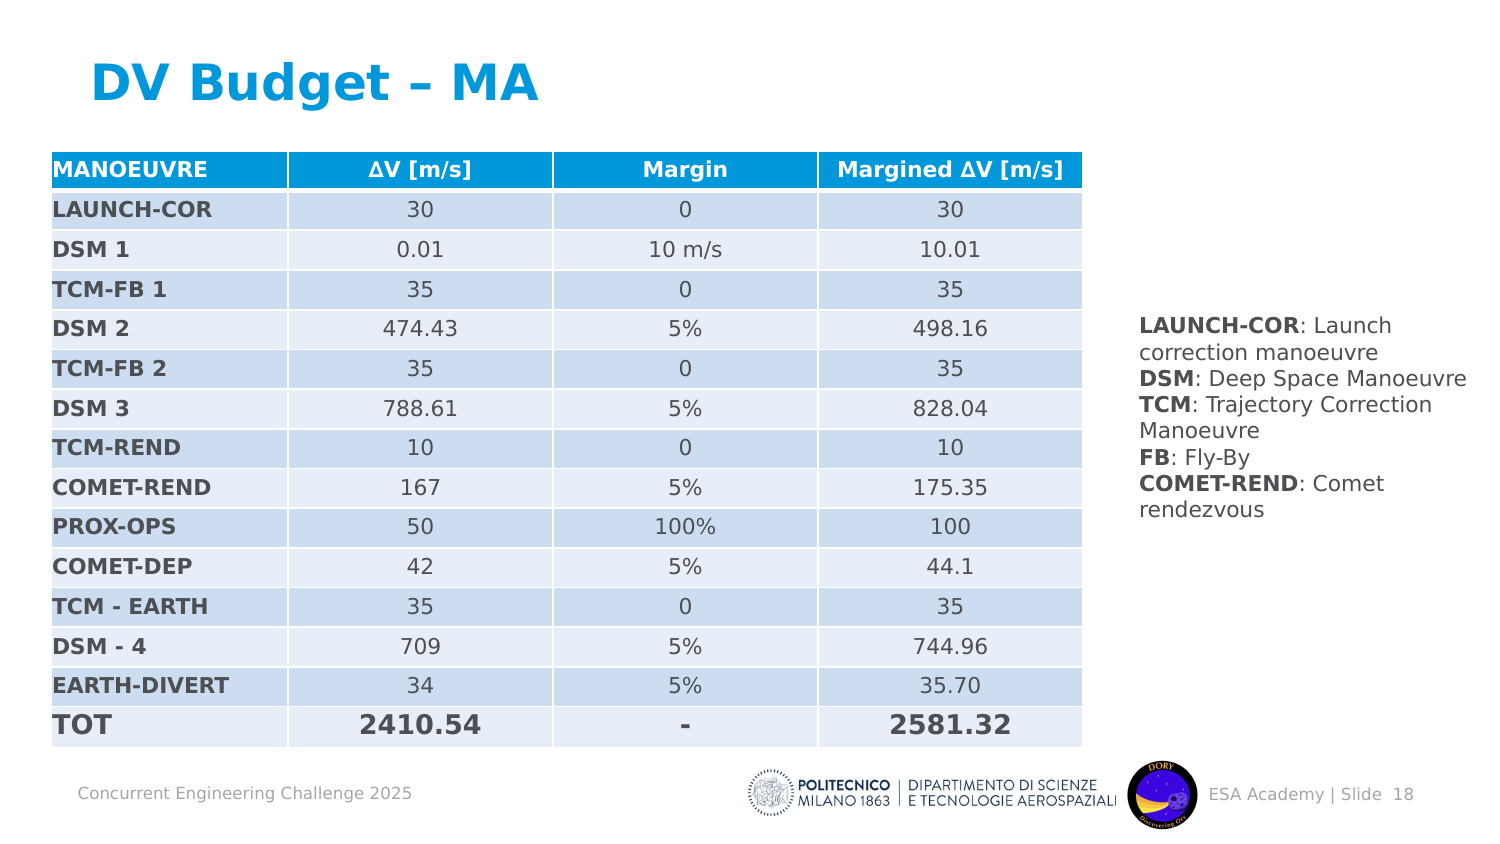

# DV Budget – MA
| MANOEUVRE | ∆V [m/s] | Margin | Margined ∆V [m/s] |
| --- | --- | --- | --- |
| LAUNCH-COR | 30 | 0 | 30 |
| DSM 1 | 0.01 | 10 m/s | 10.01 |
| TCM-FB 1 | 35 | 0 | 35 |
| DSM 2 | 474.43 | 5% | 498.16 |
| TCM-FB 2 | 35 | 0 | 35 |
| DSM 3 | 788.61 | 5% | 828.04 |
| TCM-REND | 10 | 0 | 10 |
| COMET-REND | 167 | 5% | 175.35 |
| PROX-OPS | 50 | 100% | 100 |
| COMET-DEP | 42 | 5% | 44.1 |
| TCM - EARTH | 35 | 0 | 35 |
| DSM - 4 | 709 | 5% | 744.96 |
| EARTH-DIVERT | 34 | 5% | 35.70 |
| TOT | 2410.54 | - | 2581.32 |
LAUNCH-COR: Launch correction manoeuvre
DSM: Deep Space Manoeuvre
TCM: Trajectory Correction Manoeuvre
FB: Fly-By
COMET-REND: Comet rendezvous